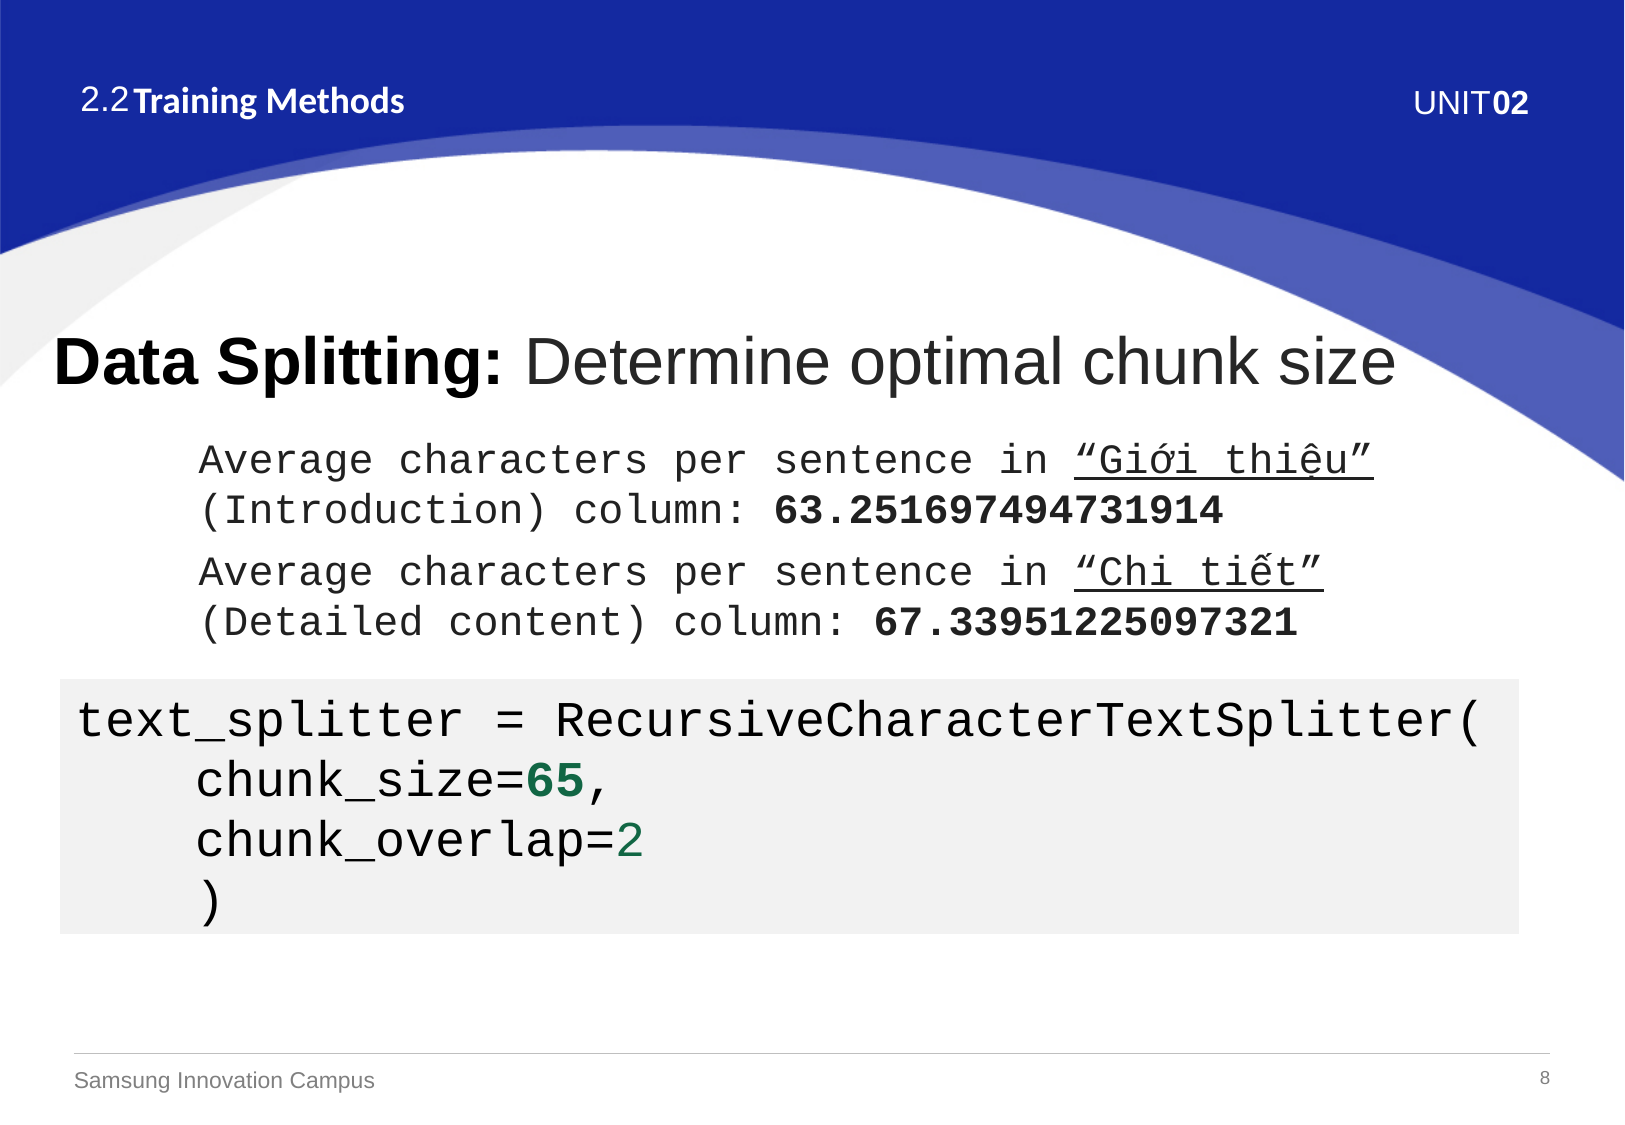

2.2
Training Methods
02
UNIT

Data Splitting: Determine optimal chunk size
Average characters per sentence in “Giới thiệu” (Introduction) column: 63.251697494731914
Average characters per sentence in “Chi tiết” (Detailed content) column: 67.33951225097321
text_splitter = RecursiveCharacterTextSplitter(
    chunk_size=65,
    chunk_overlap=2
    )